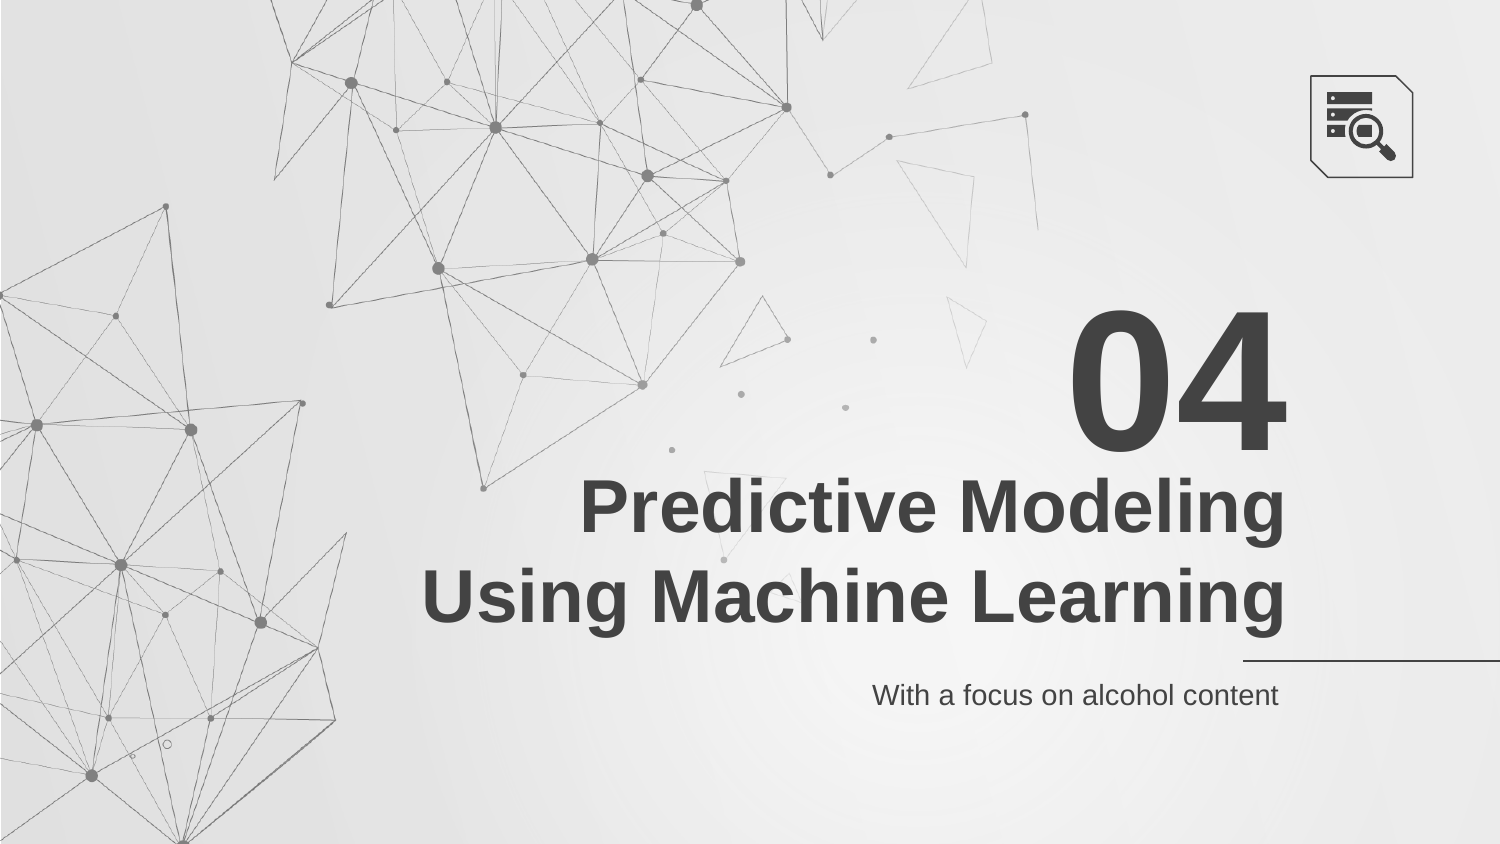

04
# Predictive Modeling Using Machine Learning
With a focus on alcohol content